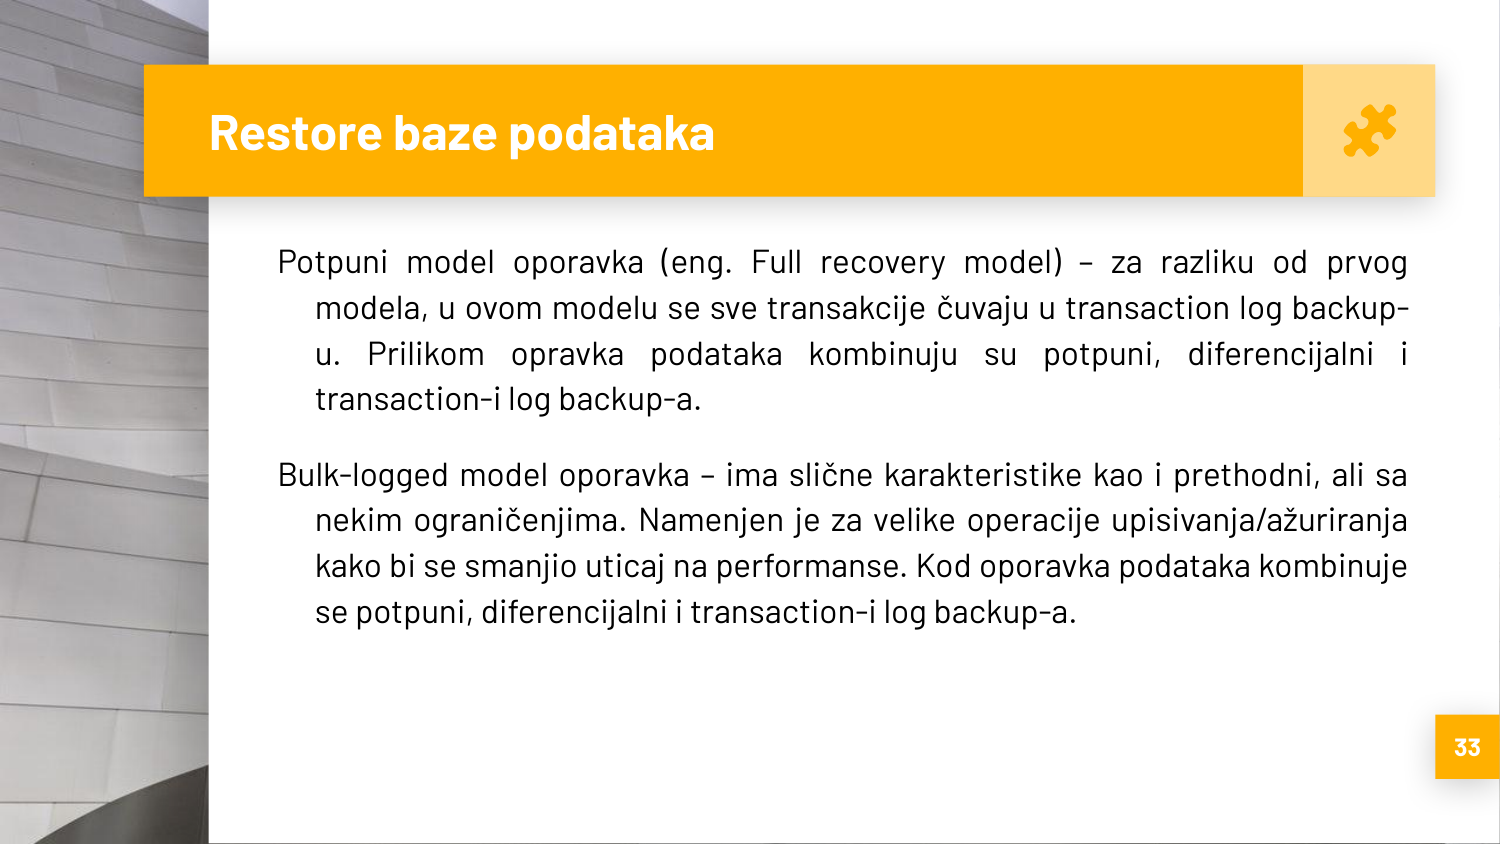

Restore baze podataka

Potpuni model oporavka (eng. Full recovery model) – za razliku od prvog modela, u ovom modelu se sve transakcije čuvaju u transaction log backup-u. Prilikom opravka podataka kombinuju su potpuni, diferencijalni i transaction-i log backup-a.
Bulk-logged model oporavka – ima slične karakteristike kao i prethodni, ali sa nekim ograničenjima. Namenjen je za velike operacije upisivanja/ažuriranja kako bi se smanjio uticaj na performanse. Kod oporavka podataka kombinuje se potpuni, diferencijalni i transaction-i log backup-a.

33